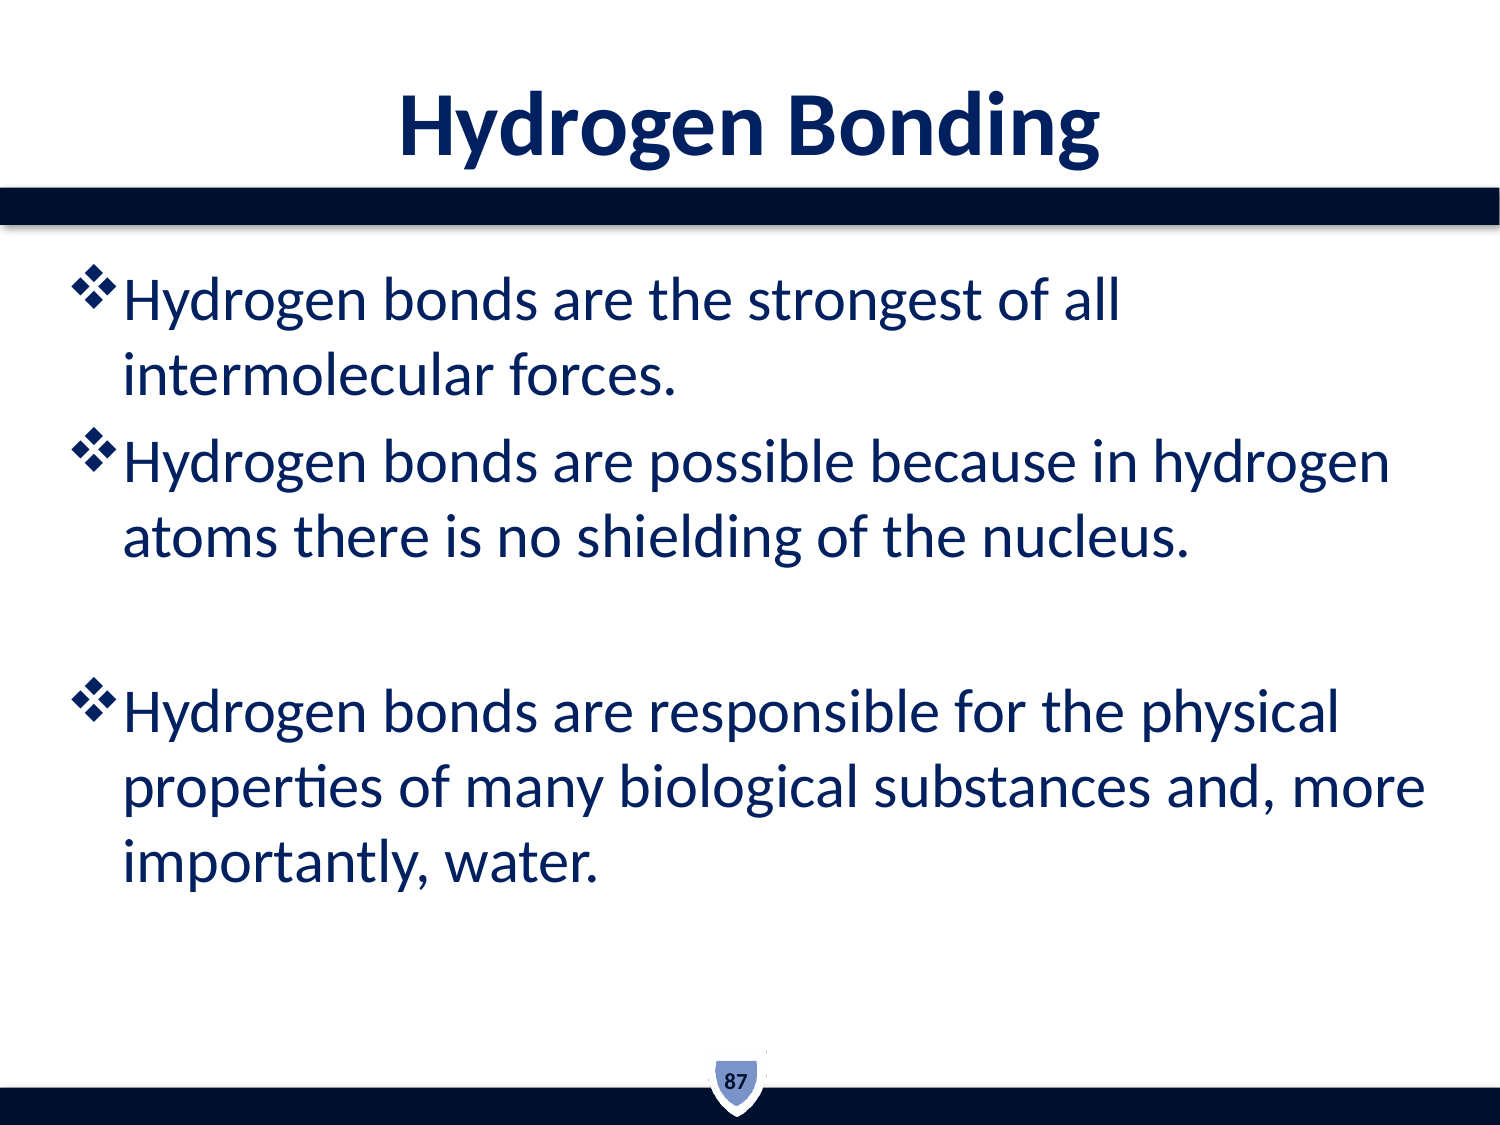

# Hydrogen Bonding
Hydrogen bonds are the strongest of all intermolecular forces.
Hydrogen bonds are possible because in hydrogen atoms there is no shielding of the nucleus.

Hydrogen bonds are responsible for the physical properties of many biological substances and, more importantly, water.
87